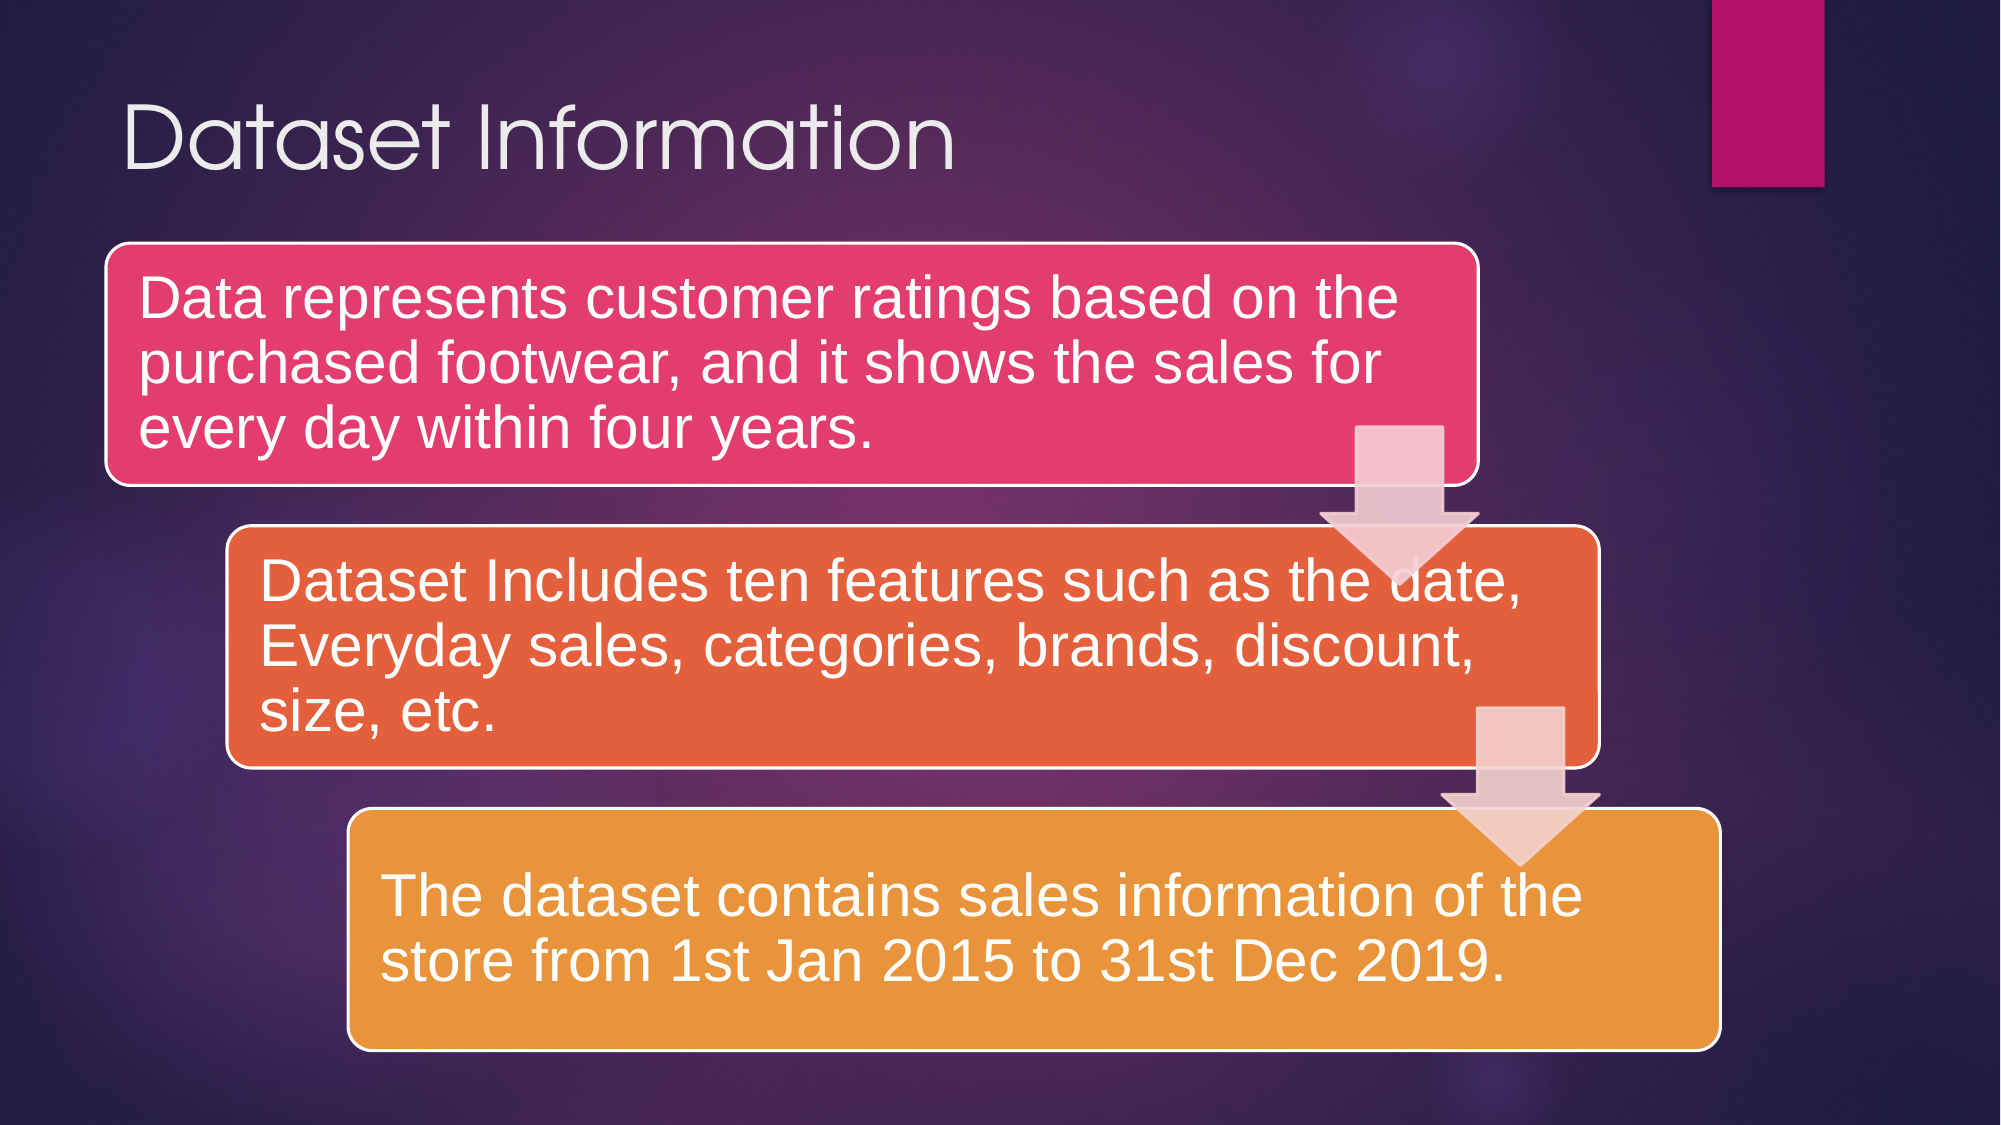

# Dataset Information
Data represents customer ratings based on the purchased footwear, and it shows the sales for every day within four years.
Dataset Includes ten features such as the date, Everyday sales, categories, brands, discount, size, etc.
The dataset contains sales information of the store from 1st Jan 2015 to 31st Dec 2019.